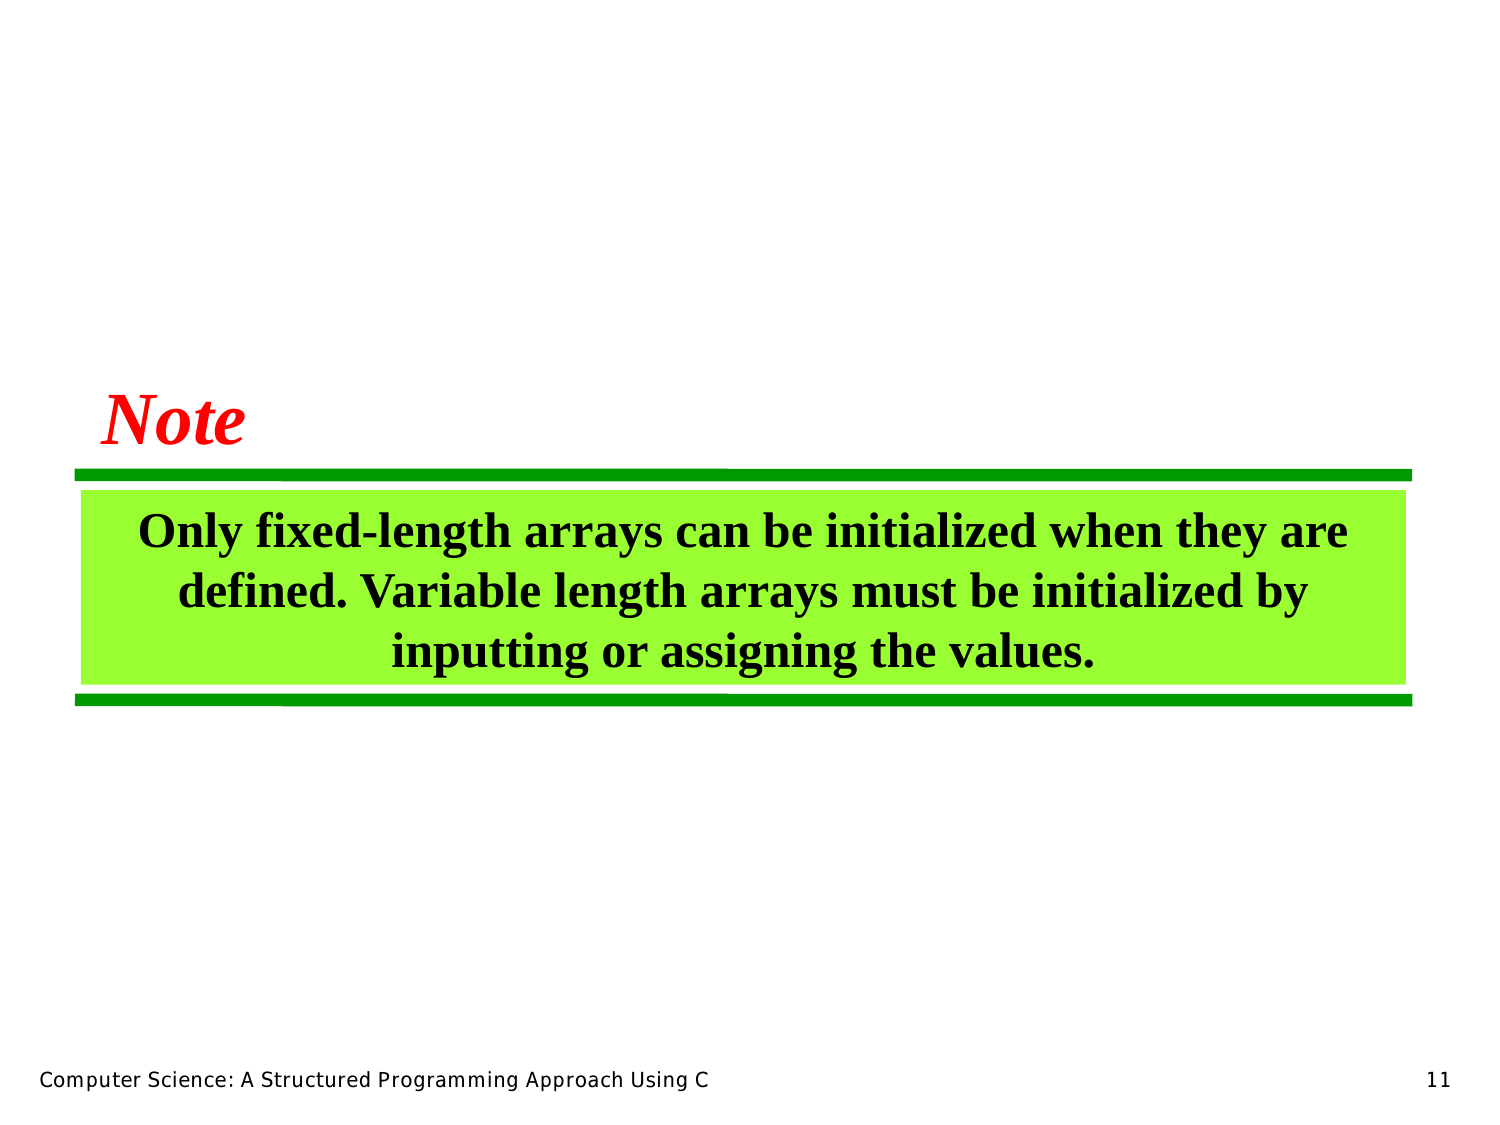

Note

Only fixed-length arrays can be initialized when they are defined. Variable length arrays must be initialized by inputting or assigning the values.

Computer Science: A Structured Programming Approach Using C
11